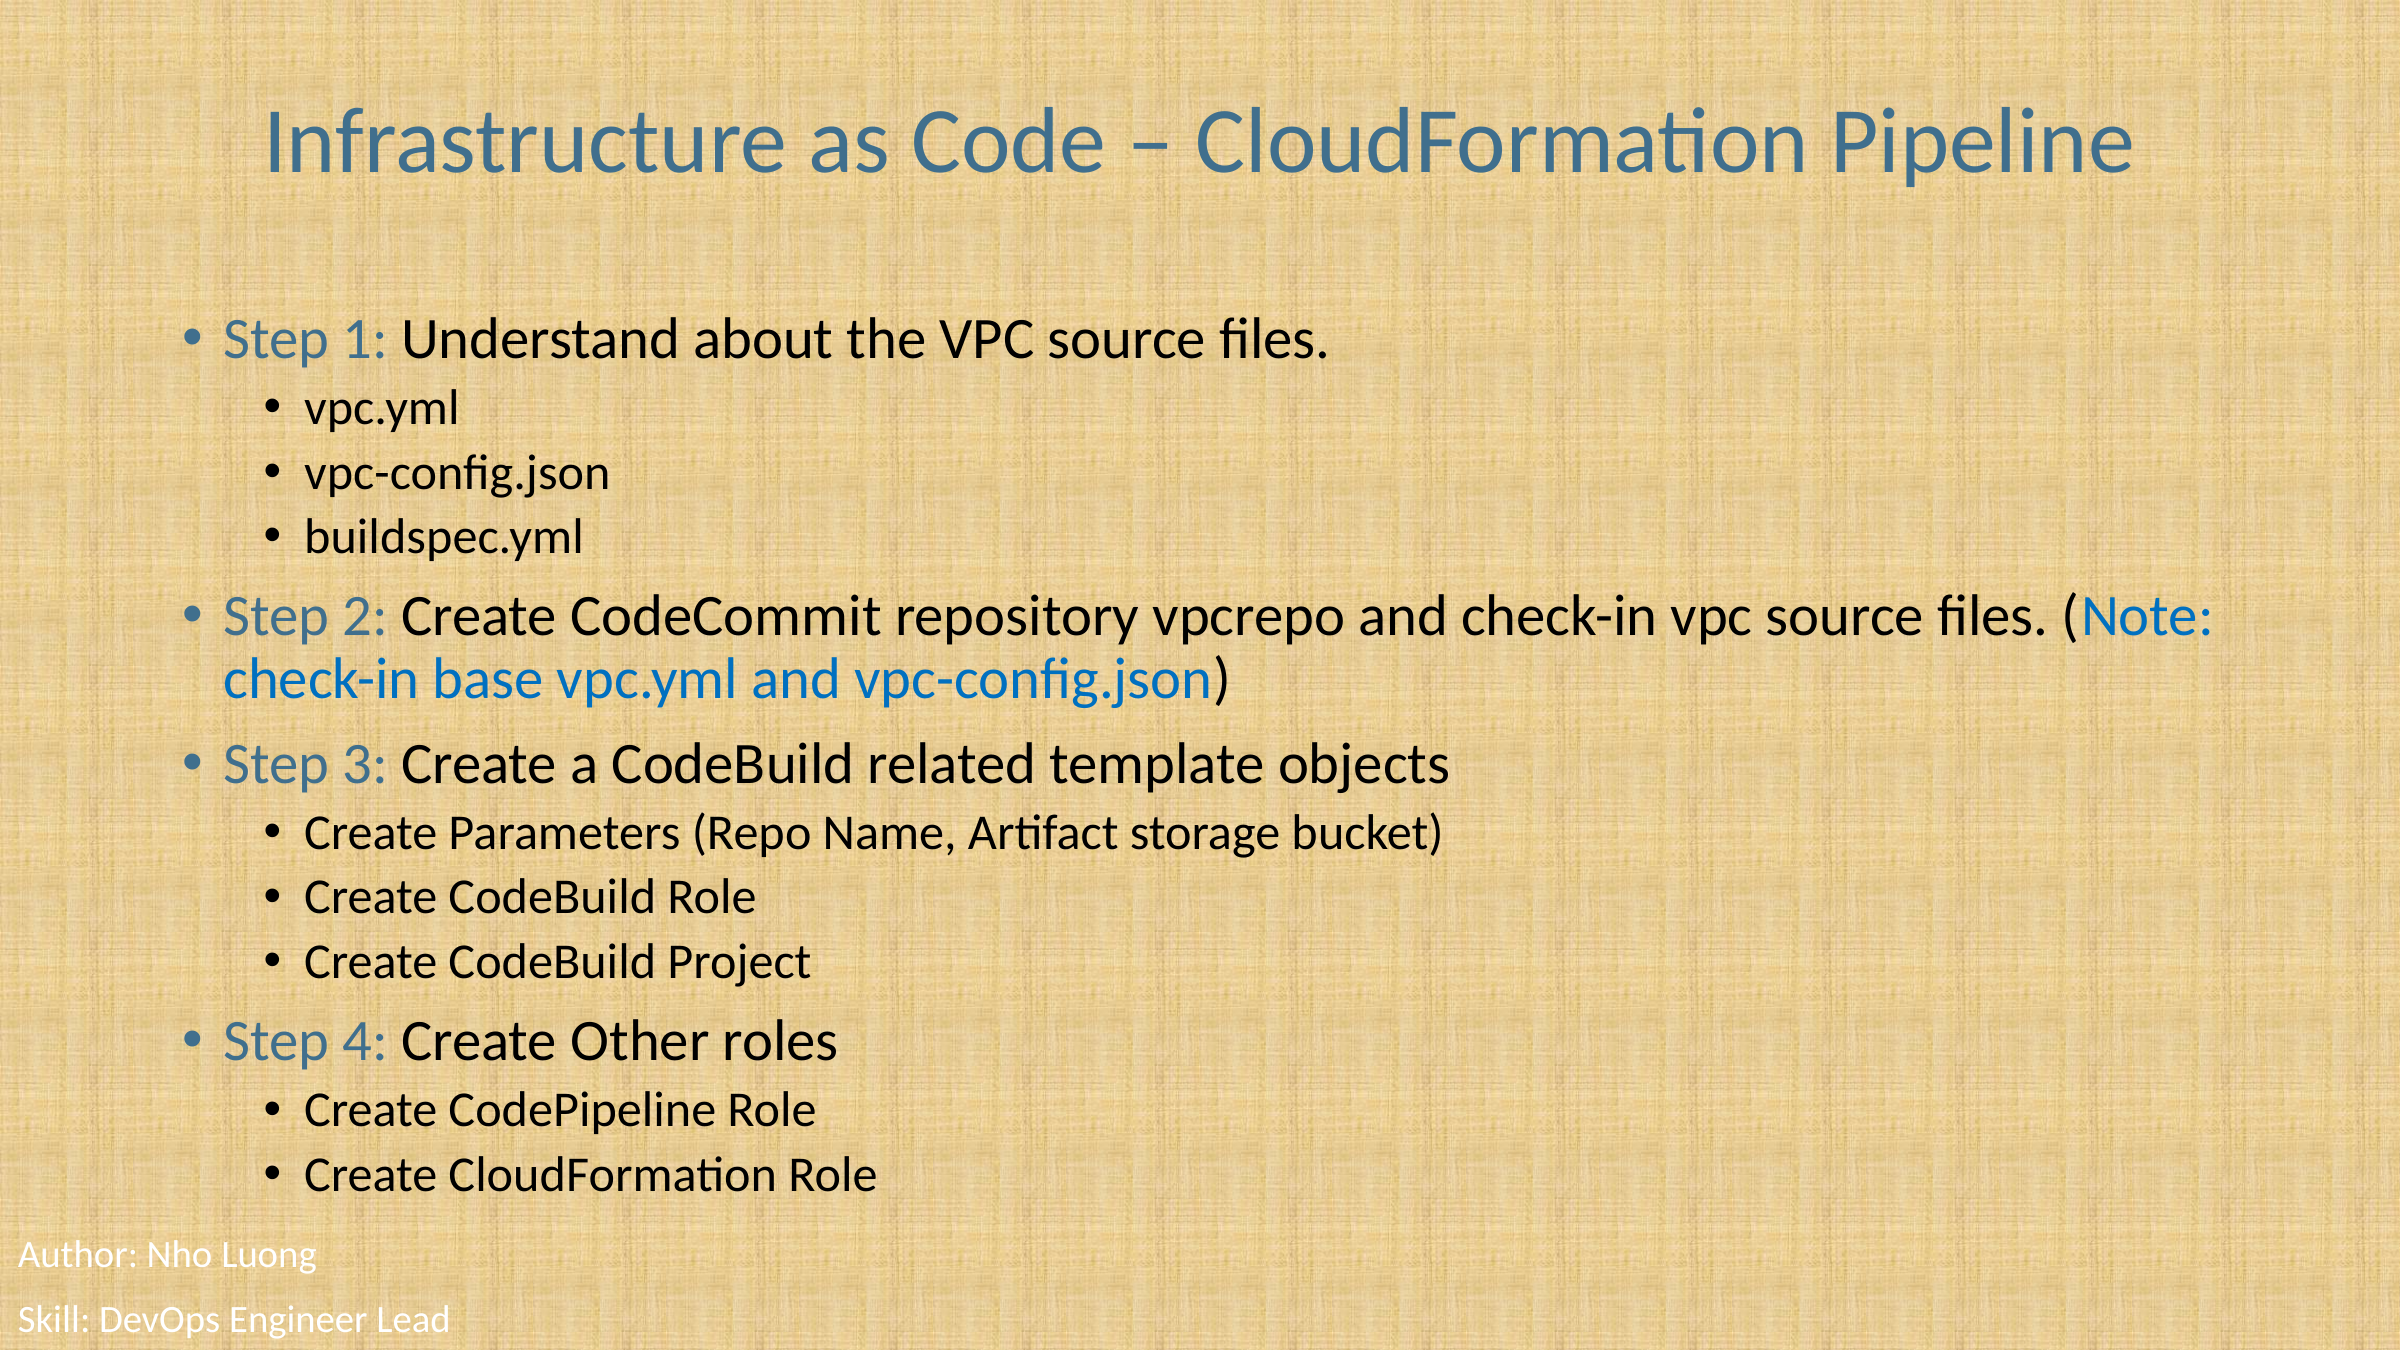

# Infrastructure as Code – CloudFormation Pipeline
Step 1: Understand about the VPC source files.
vpc.yml
vpc-config.json
buildspec.yml
Step 2: Create CodeCommit repository vpcrepo and check-in vpc source files. (Note: check-in base vpc.yml and vpc-config.json)
Step 3: Create a CodeBuild related template objects
Create Parameters (Repo Name, Artifact storage bucket)
Create CodeBuild Role
Create CodeBuild Project
Step 4: Create Other roles
Create CodePipeline Role
Create CloudFormation Role

Author: Nho Luong
Skill: DevOps Engineer Lead